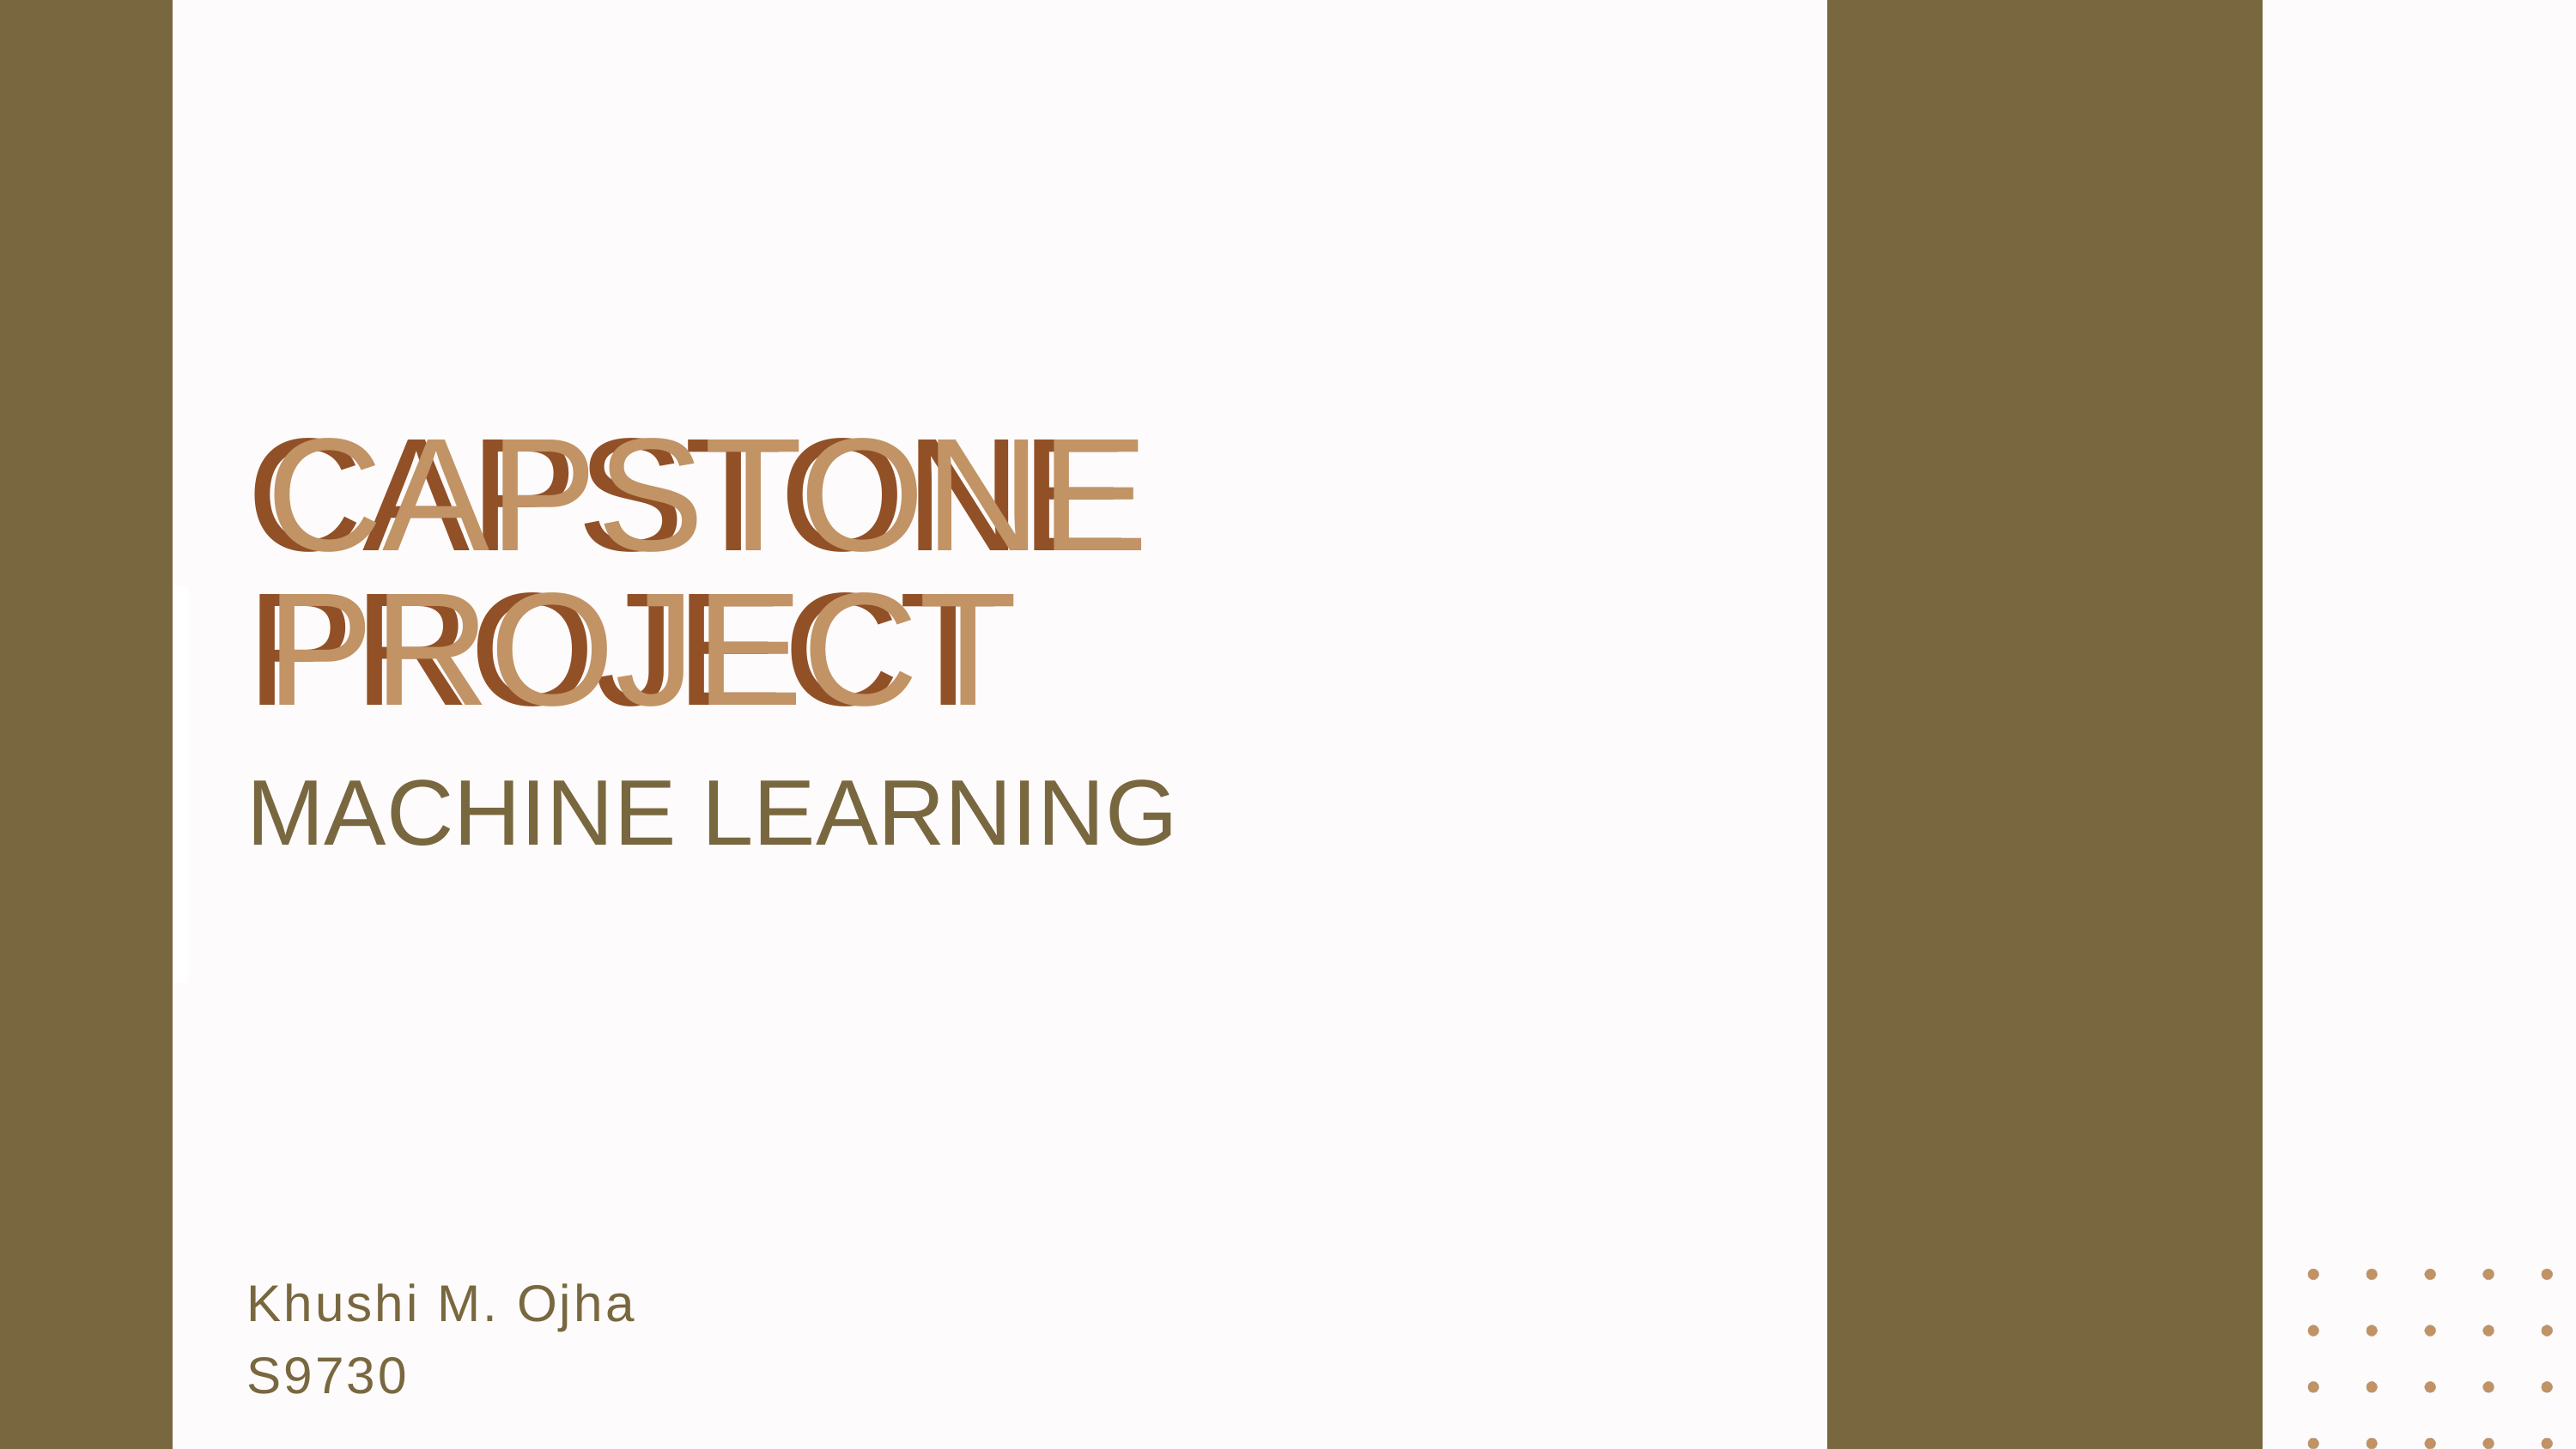

CAPSTONE
PROJECT
CAPSTONE
PROJECT

MACHINE LEARNING
Khushi M. Ojha
S9730